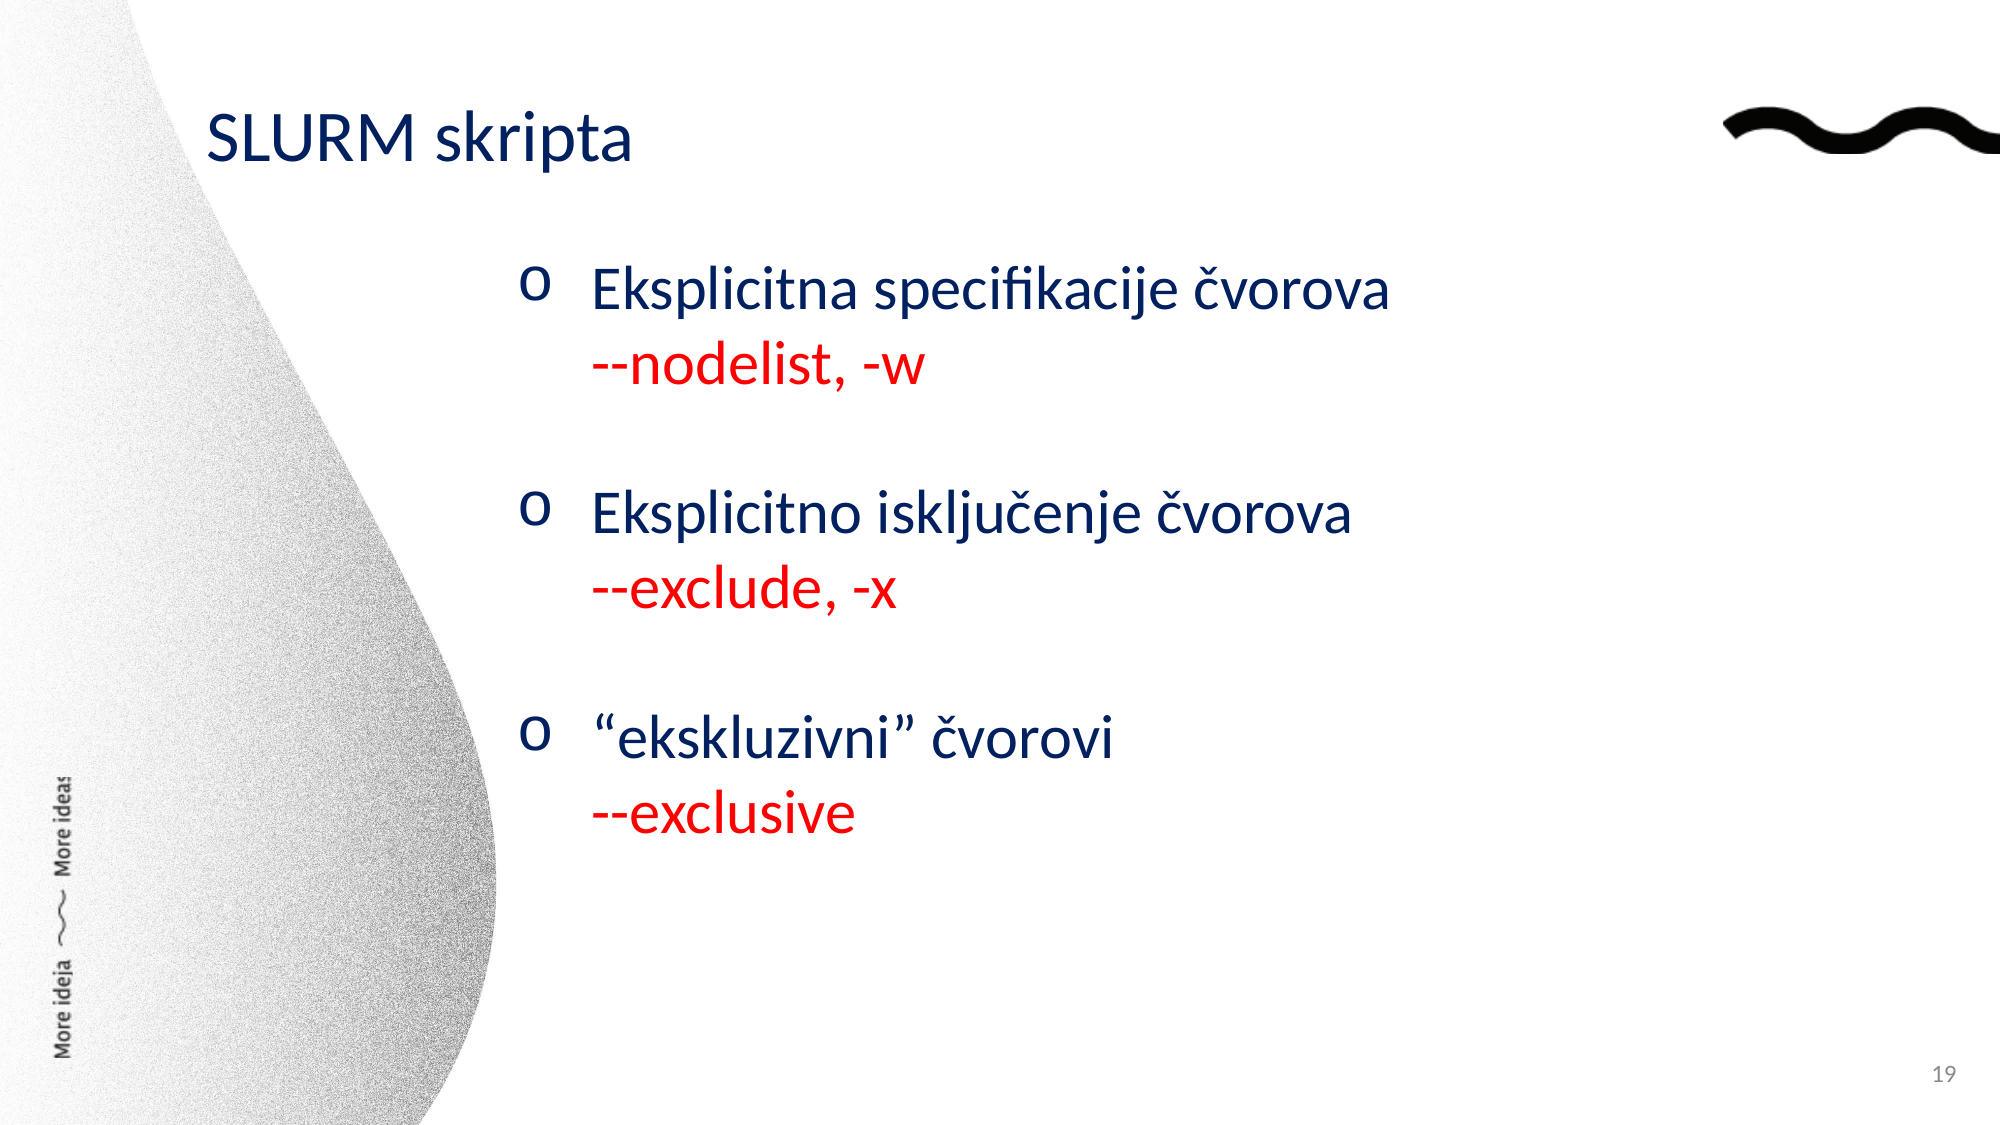

SLURM skripta
Eksplicitna specifikacije čvorova
--nodelist, -w

Eksplicitno isključenje čvorova
--exclude, -x

“ekskluzivni” čvorovi
--exclusive
19